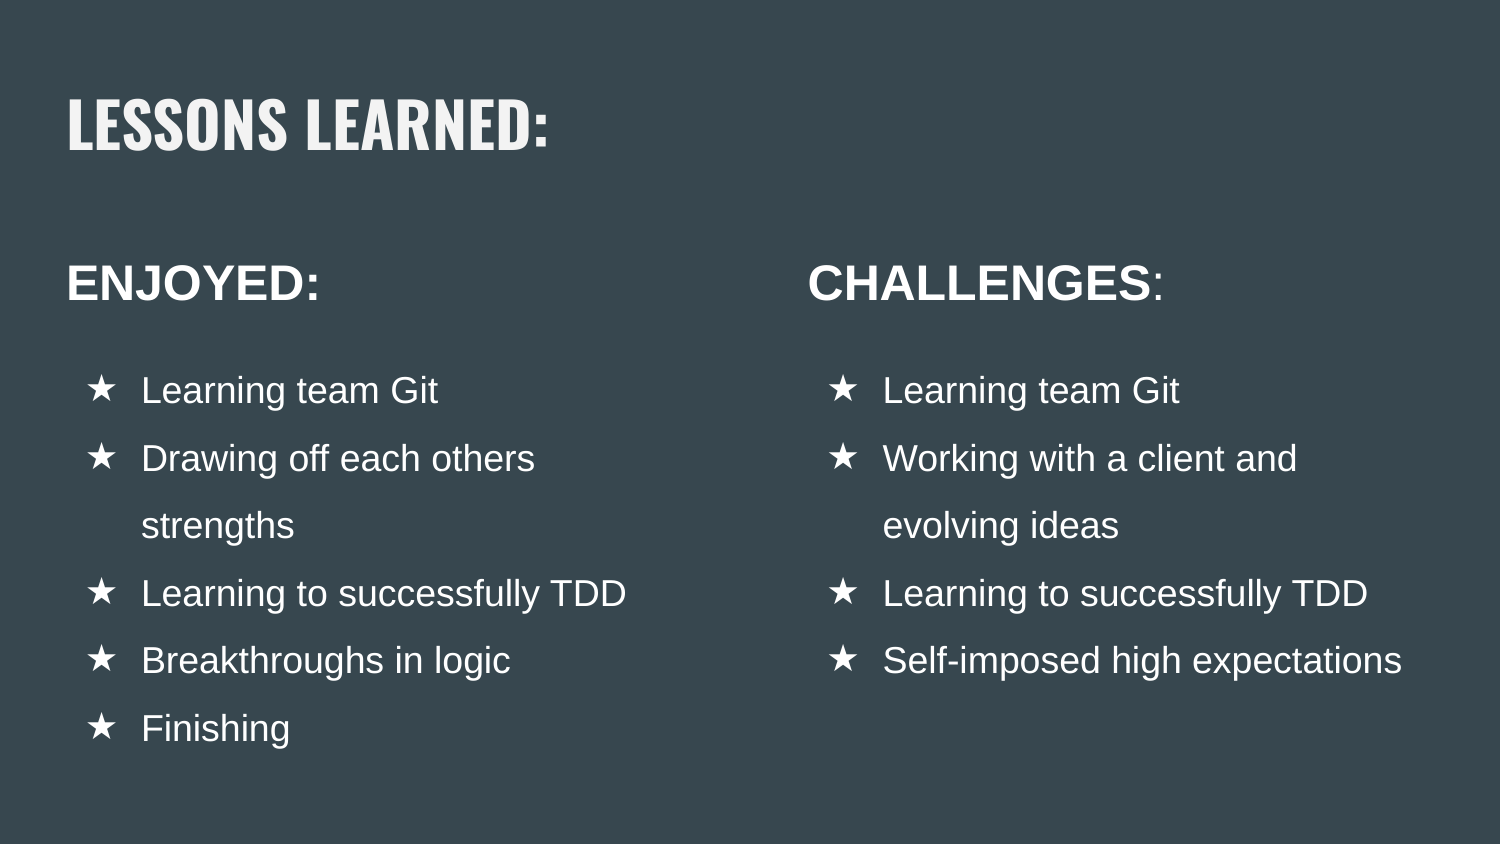

# LESSONS LEARNED:
ENJOYED:
Learning team Git
Drawing off each others strengths
Learning to successfully TDD
Breakthroughs in logic
Finishing

CHALLENGES:
Learning team Git
Working with a client and evolving ideas
Learning to successfully TDD
Self-imposed high expectations